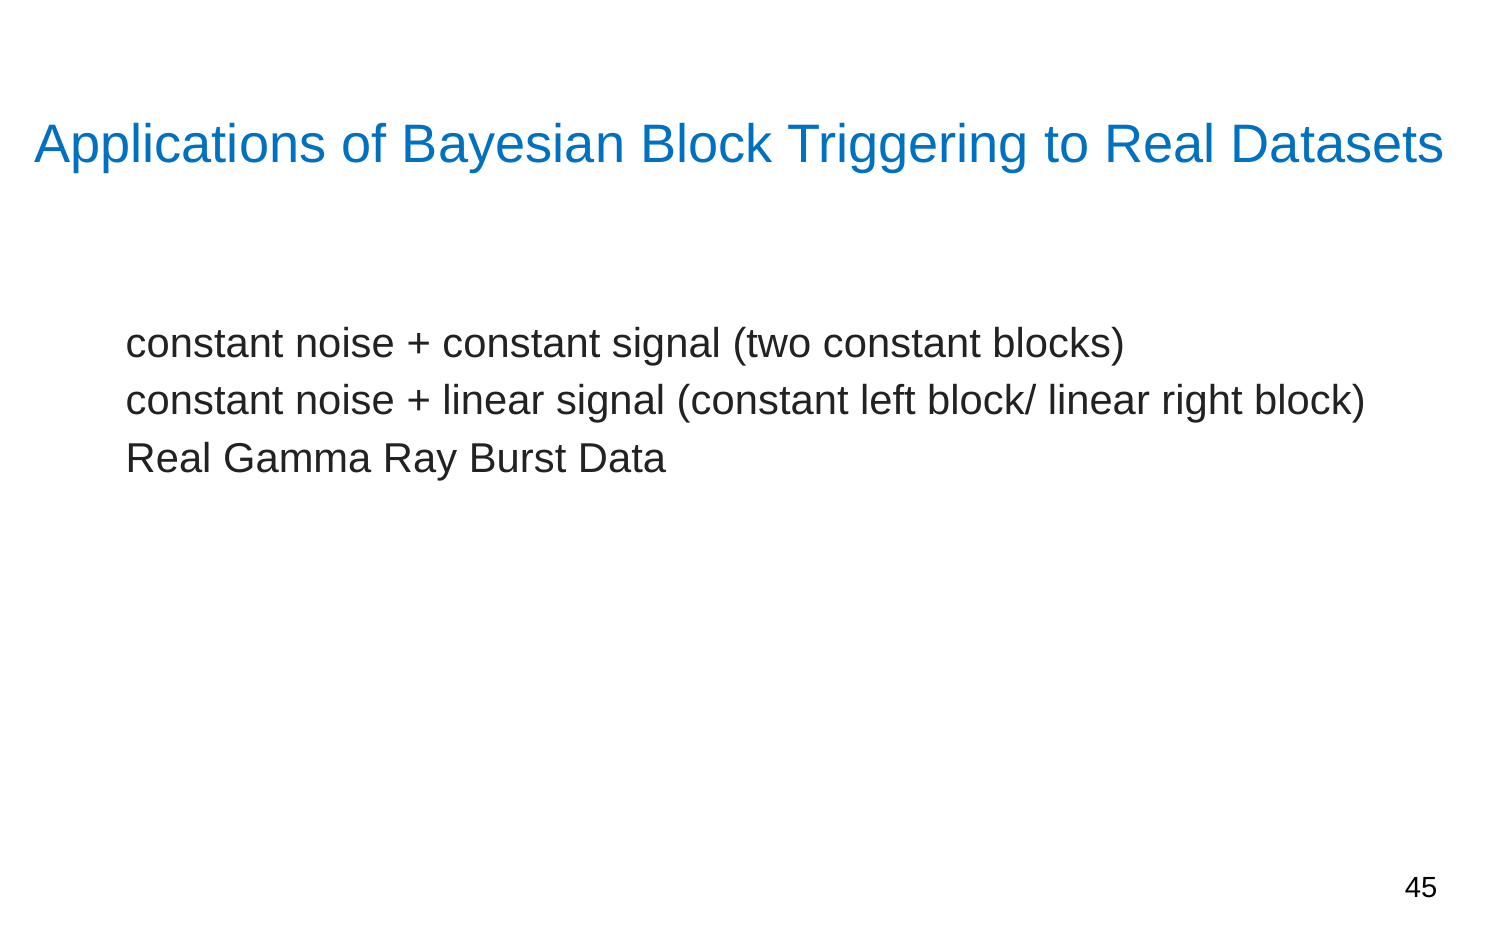

# Applications of Bayesian Block Triggering to Real Datasets

constant noise + constant signal (two constant blocks)
constant noise + linear signal (constant left block/ linear right block)
Real Gamma Ray Burst Data

45